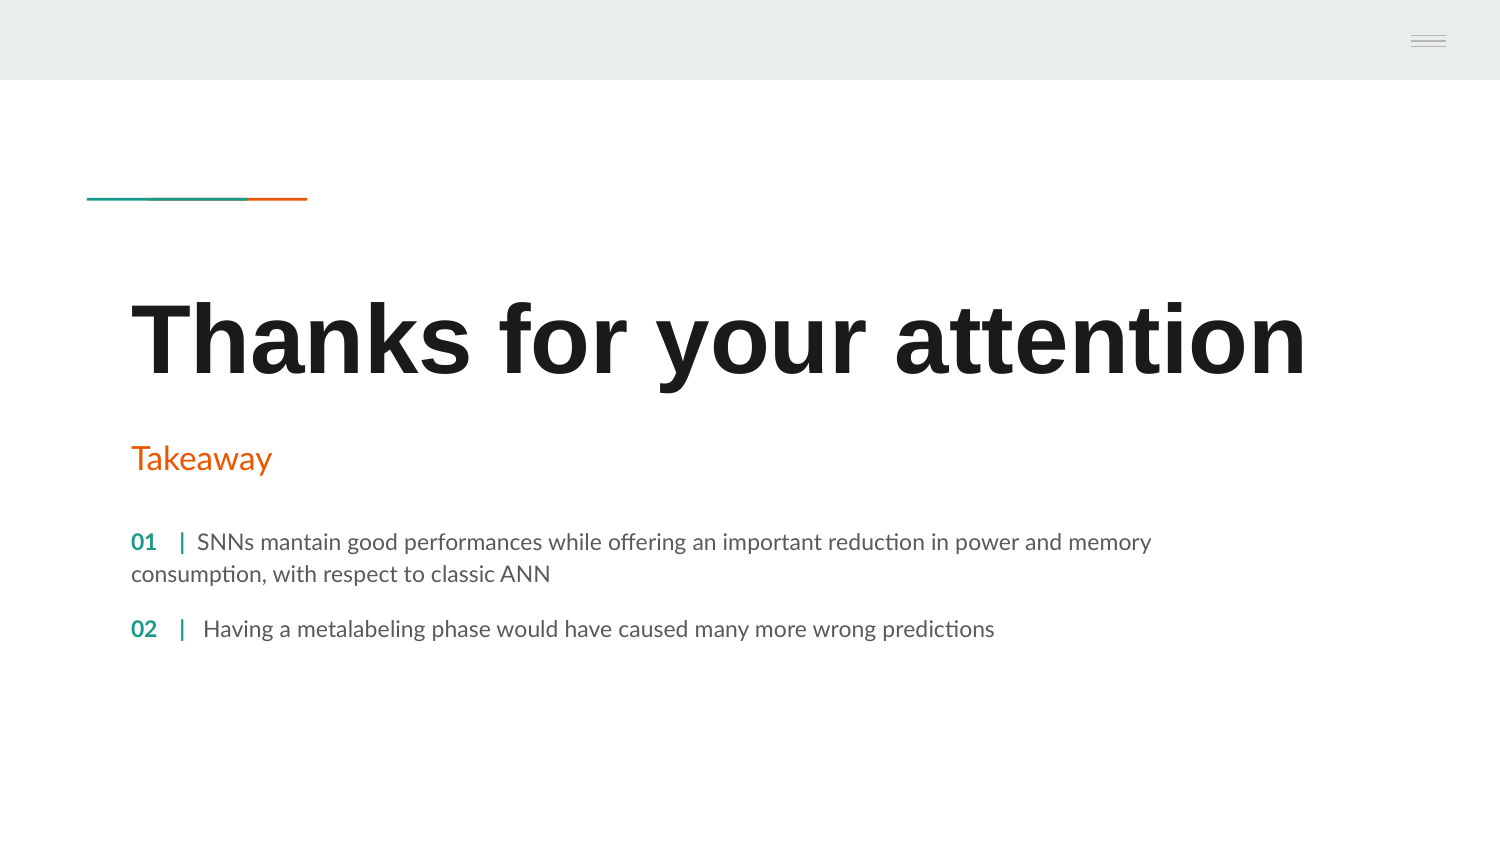

# Thanks for your attention
Takeaway
01    |  SNNs mantain good performances while offering an important reduction in power and memory consumption, with respect to classic ANN
02    |   Having a metalabeling phase would have caused many more wrong predictions